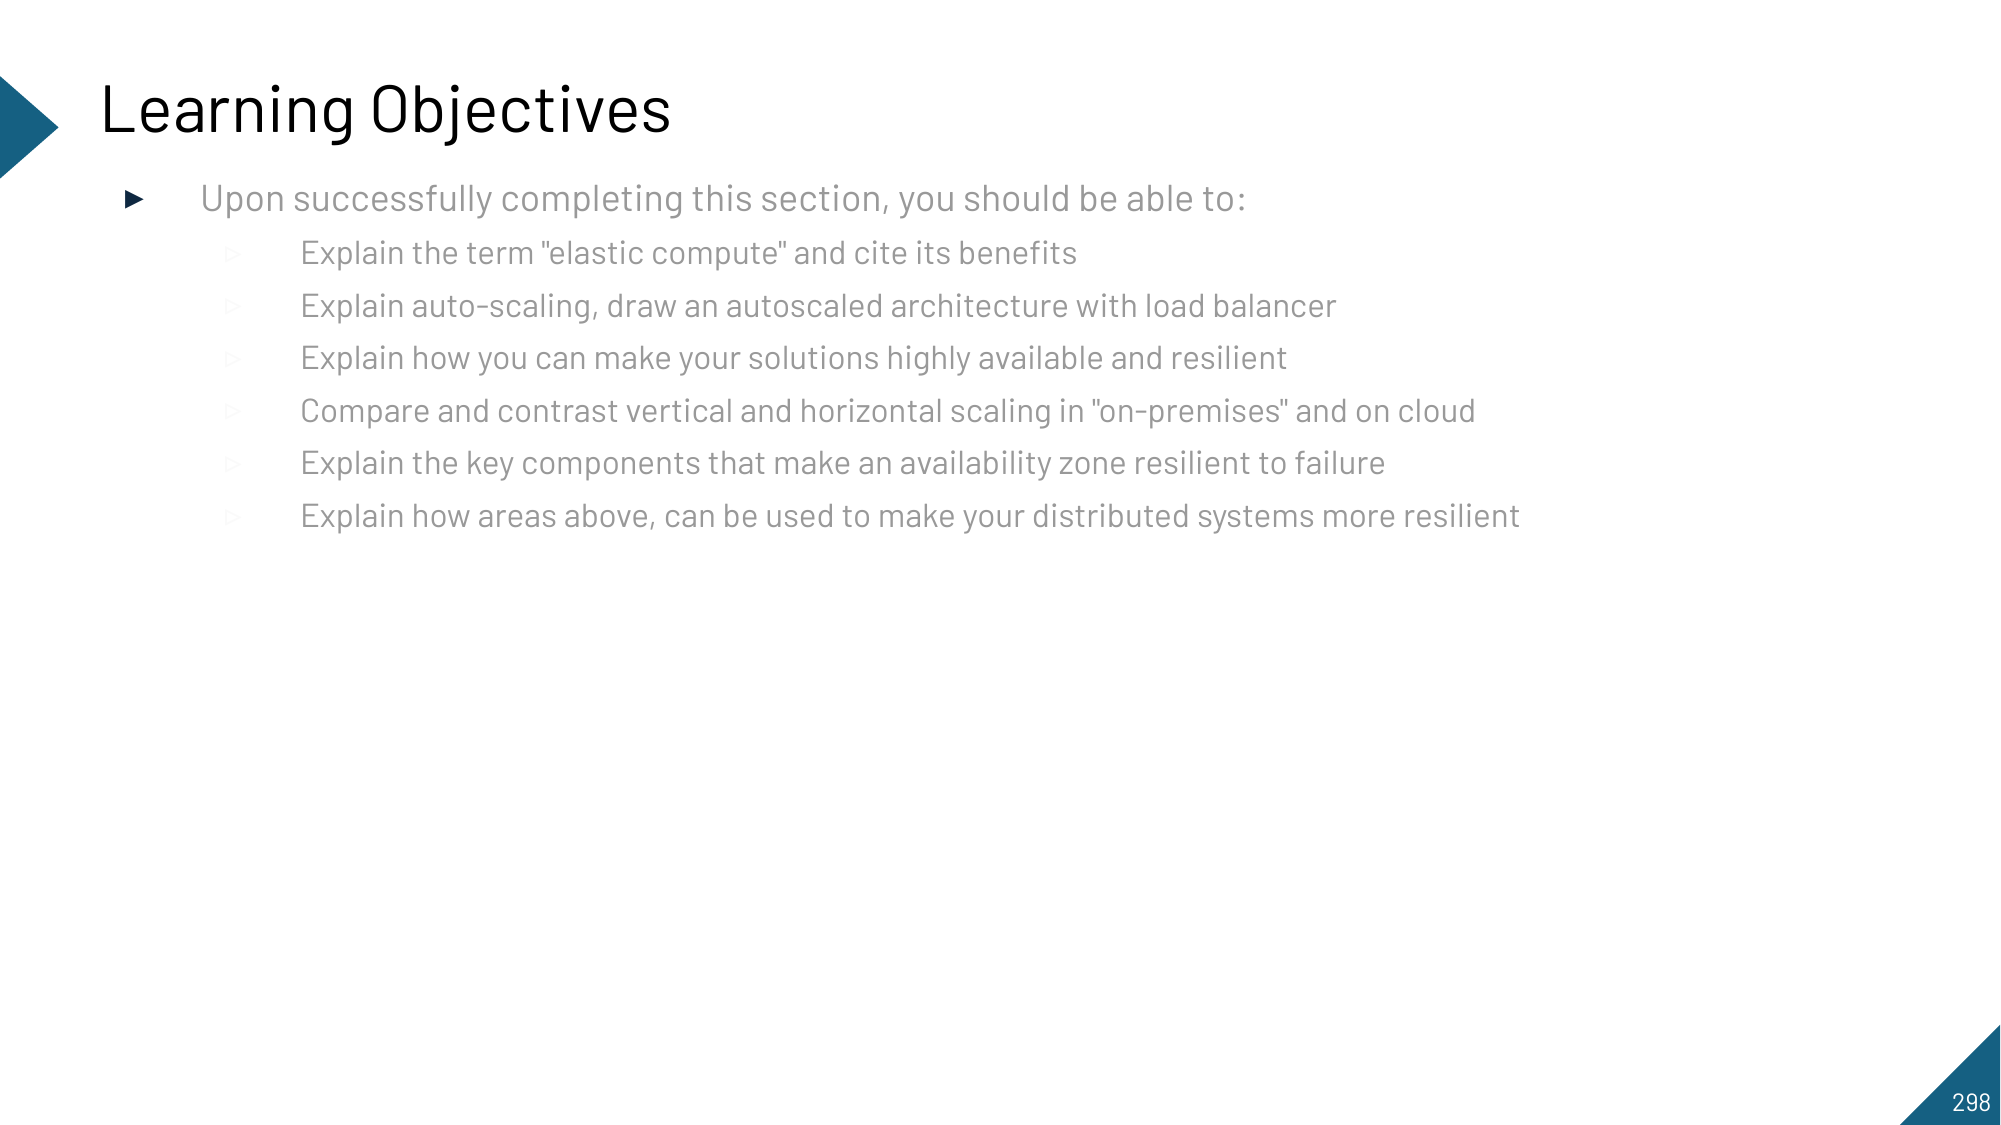

# Learning Objectives
Upon successfully completing this section, you should be able to:
Explain the term "elastic compute" and cite its benefits
Explain auto-scaling, draw an autoscaled architecture with load balancer
Explain how you can make your solutions highly available and resilient
Compare and contrast vertical and horizontal scaling in "on-premises" and on cloud
Explain the key components that make an availability zone resilient to failure
Explain how areas above, can be used to make your distributed systems more resilient

298